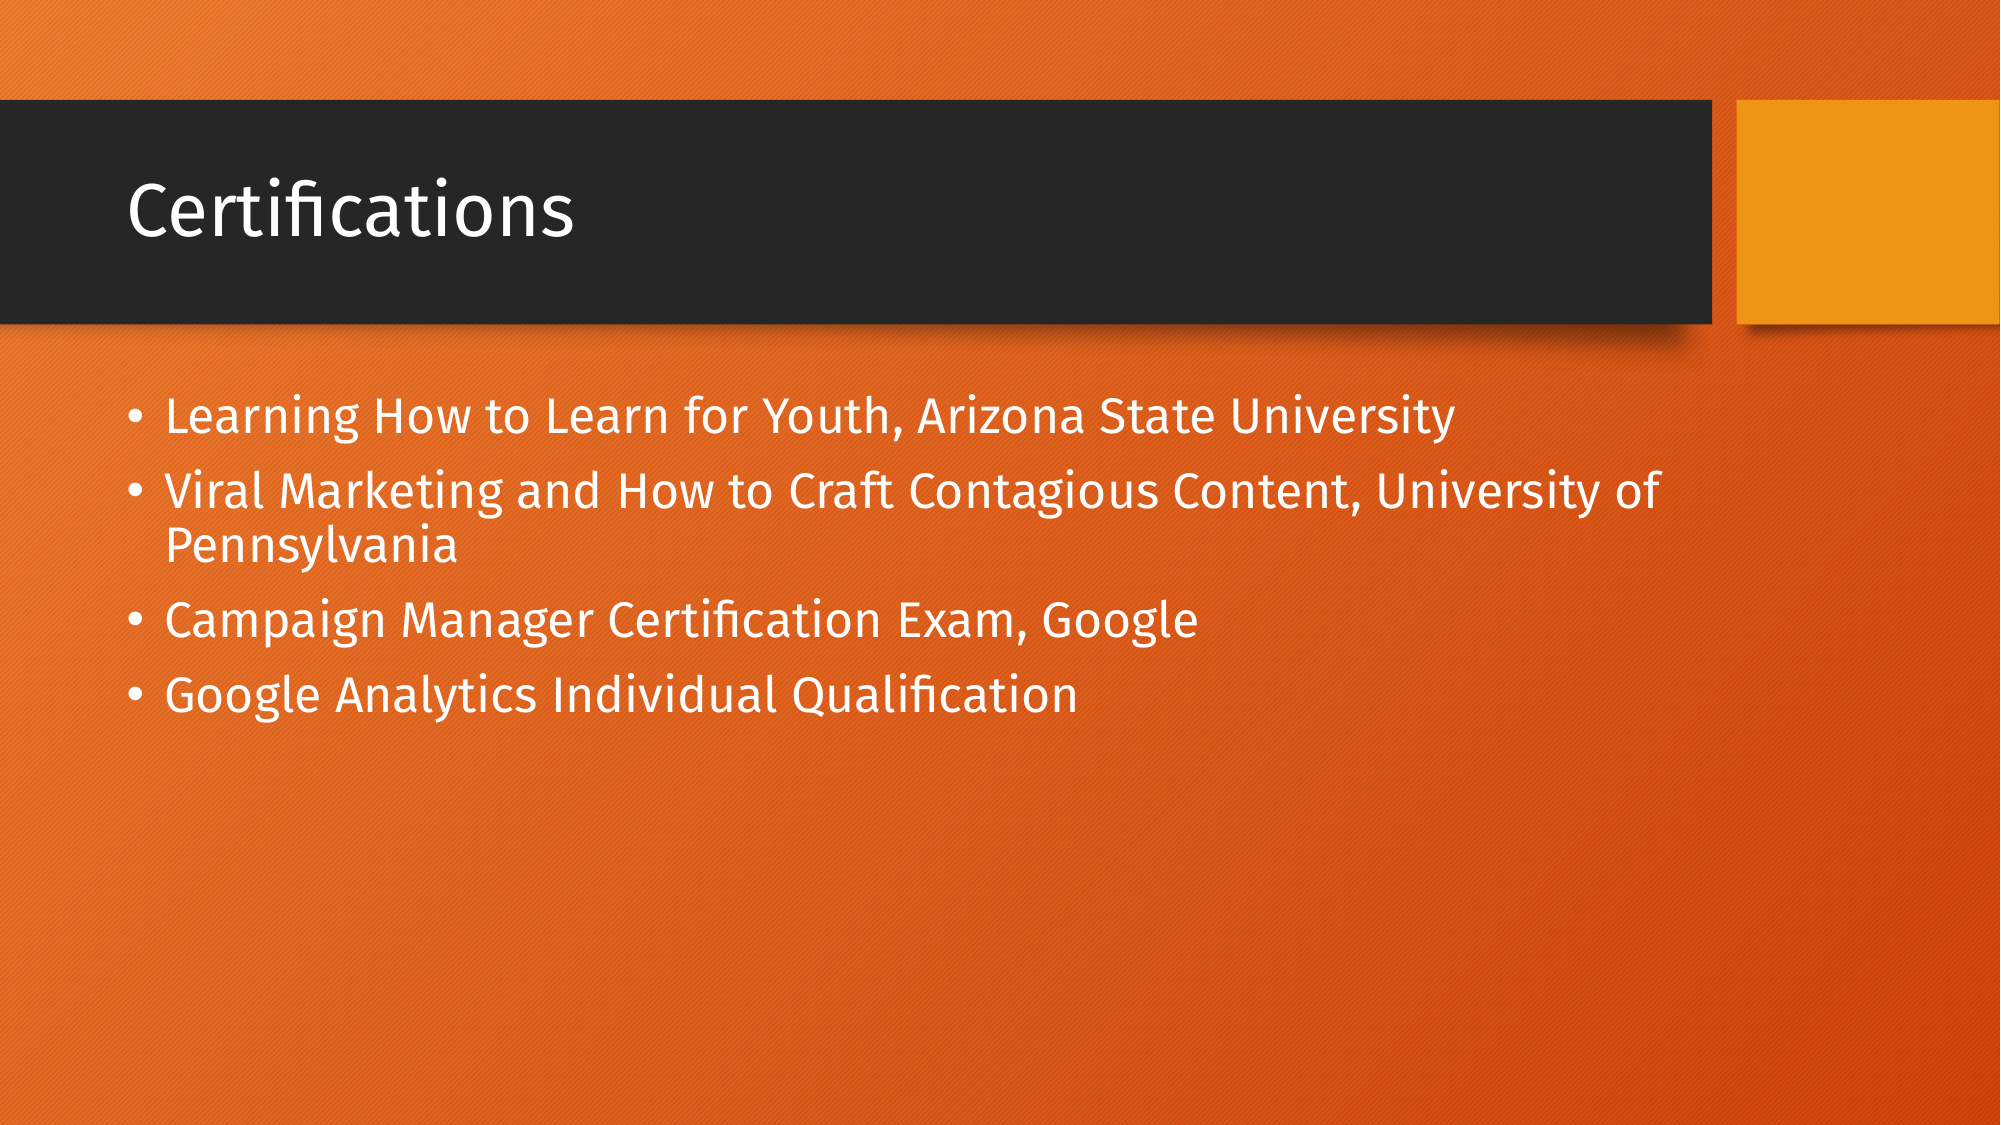

# Certifications
Learning How to Learn for Youth, Arizona State University
Viral Marketing and How to Craft Contagious Content, University of Pennsylvania
Campaign Manager Certification Exam, Google
Google Analytics Individual Qualification